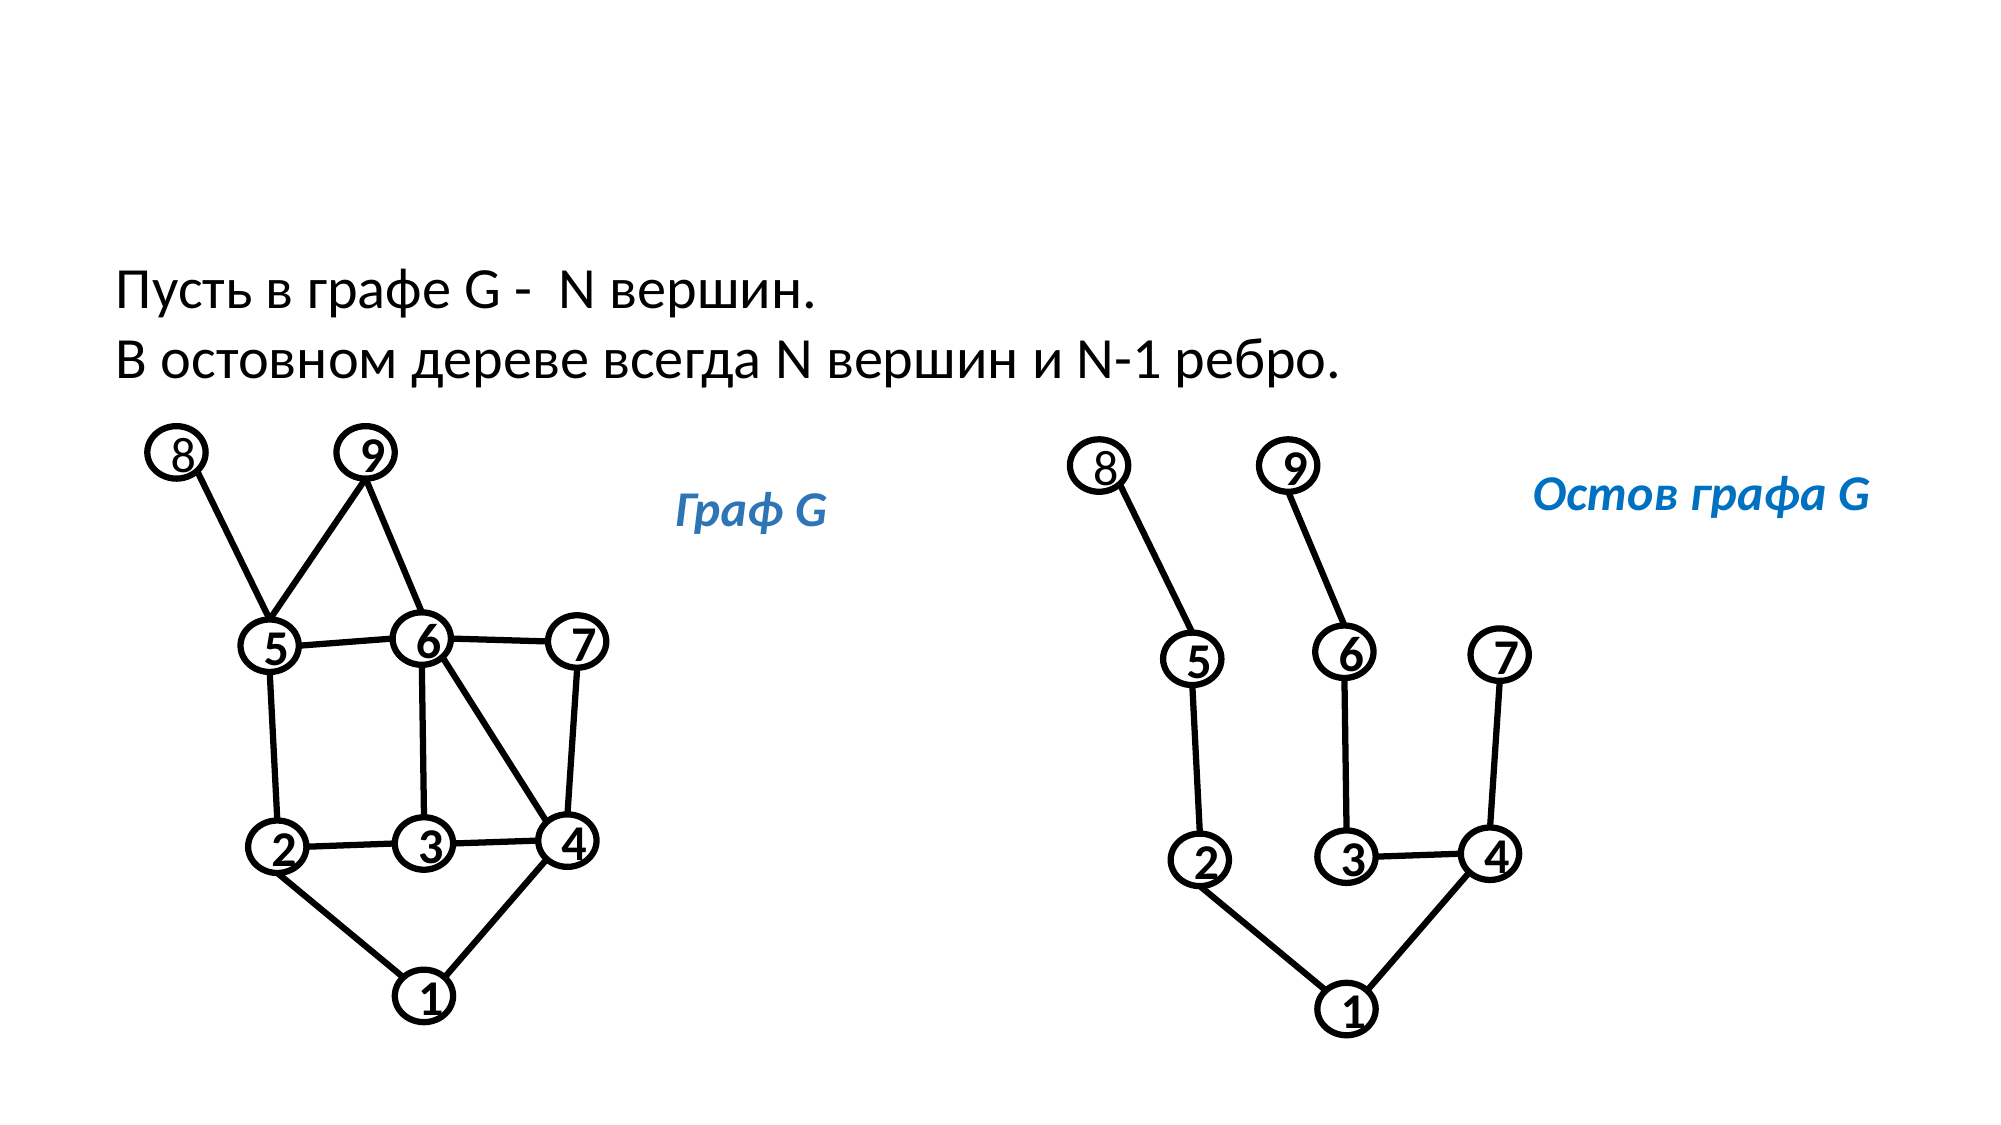

Пусть в графе G -  N вершин.
В остовном дереве всегда N вершин и N-1 ребро.
8
9
8
9
6
7
5
4
3
2
1
Остов графа G
  Граф G
6
7
5
4
3
2
1